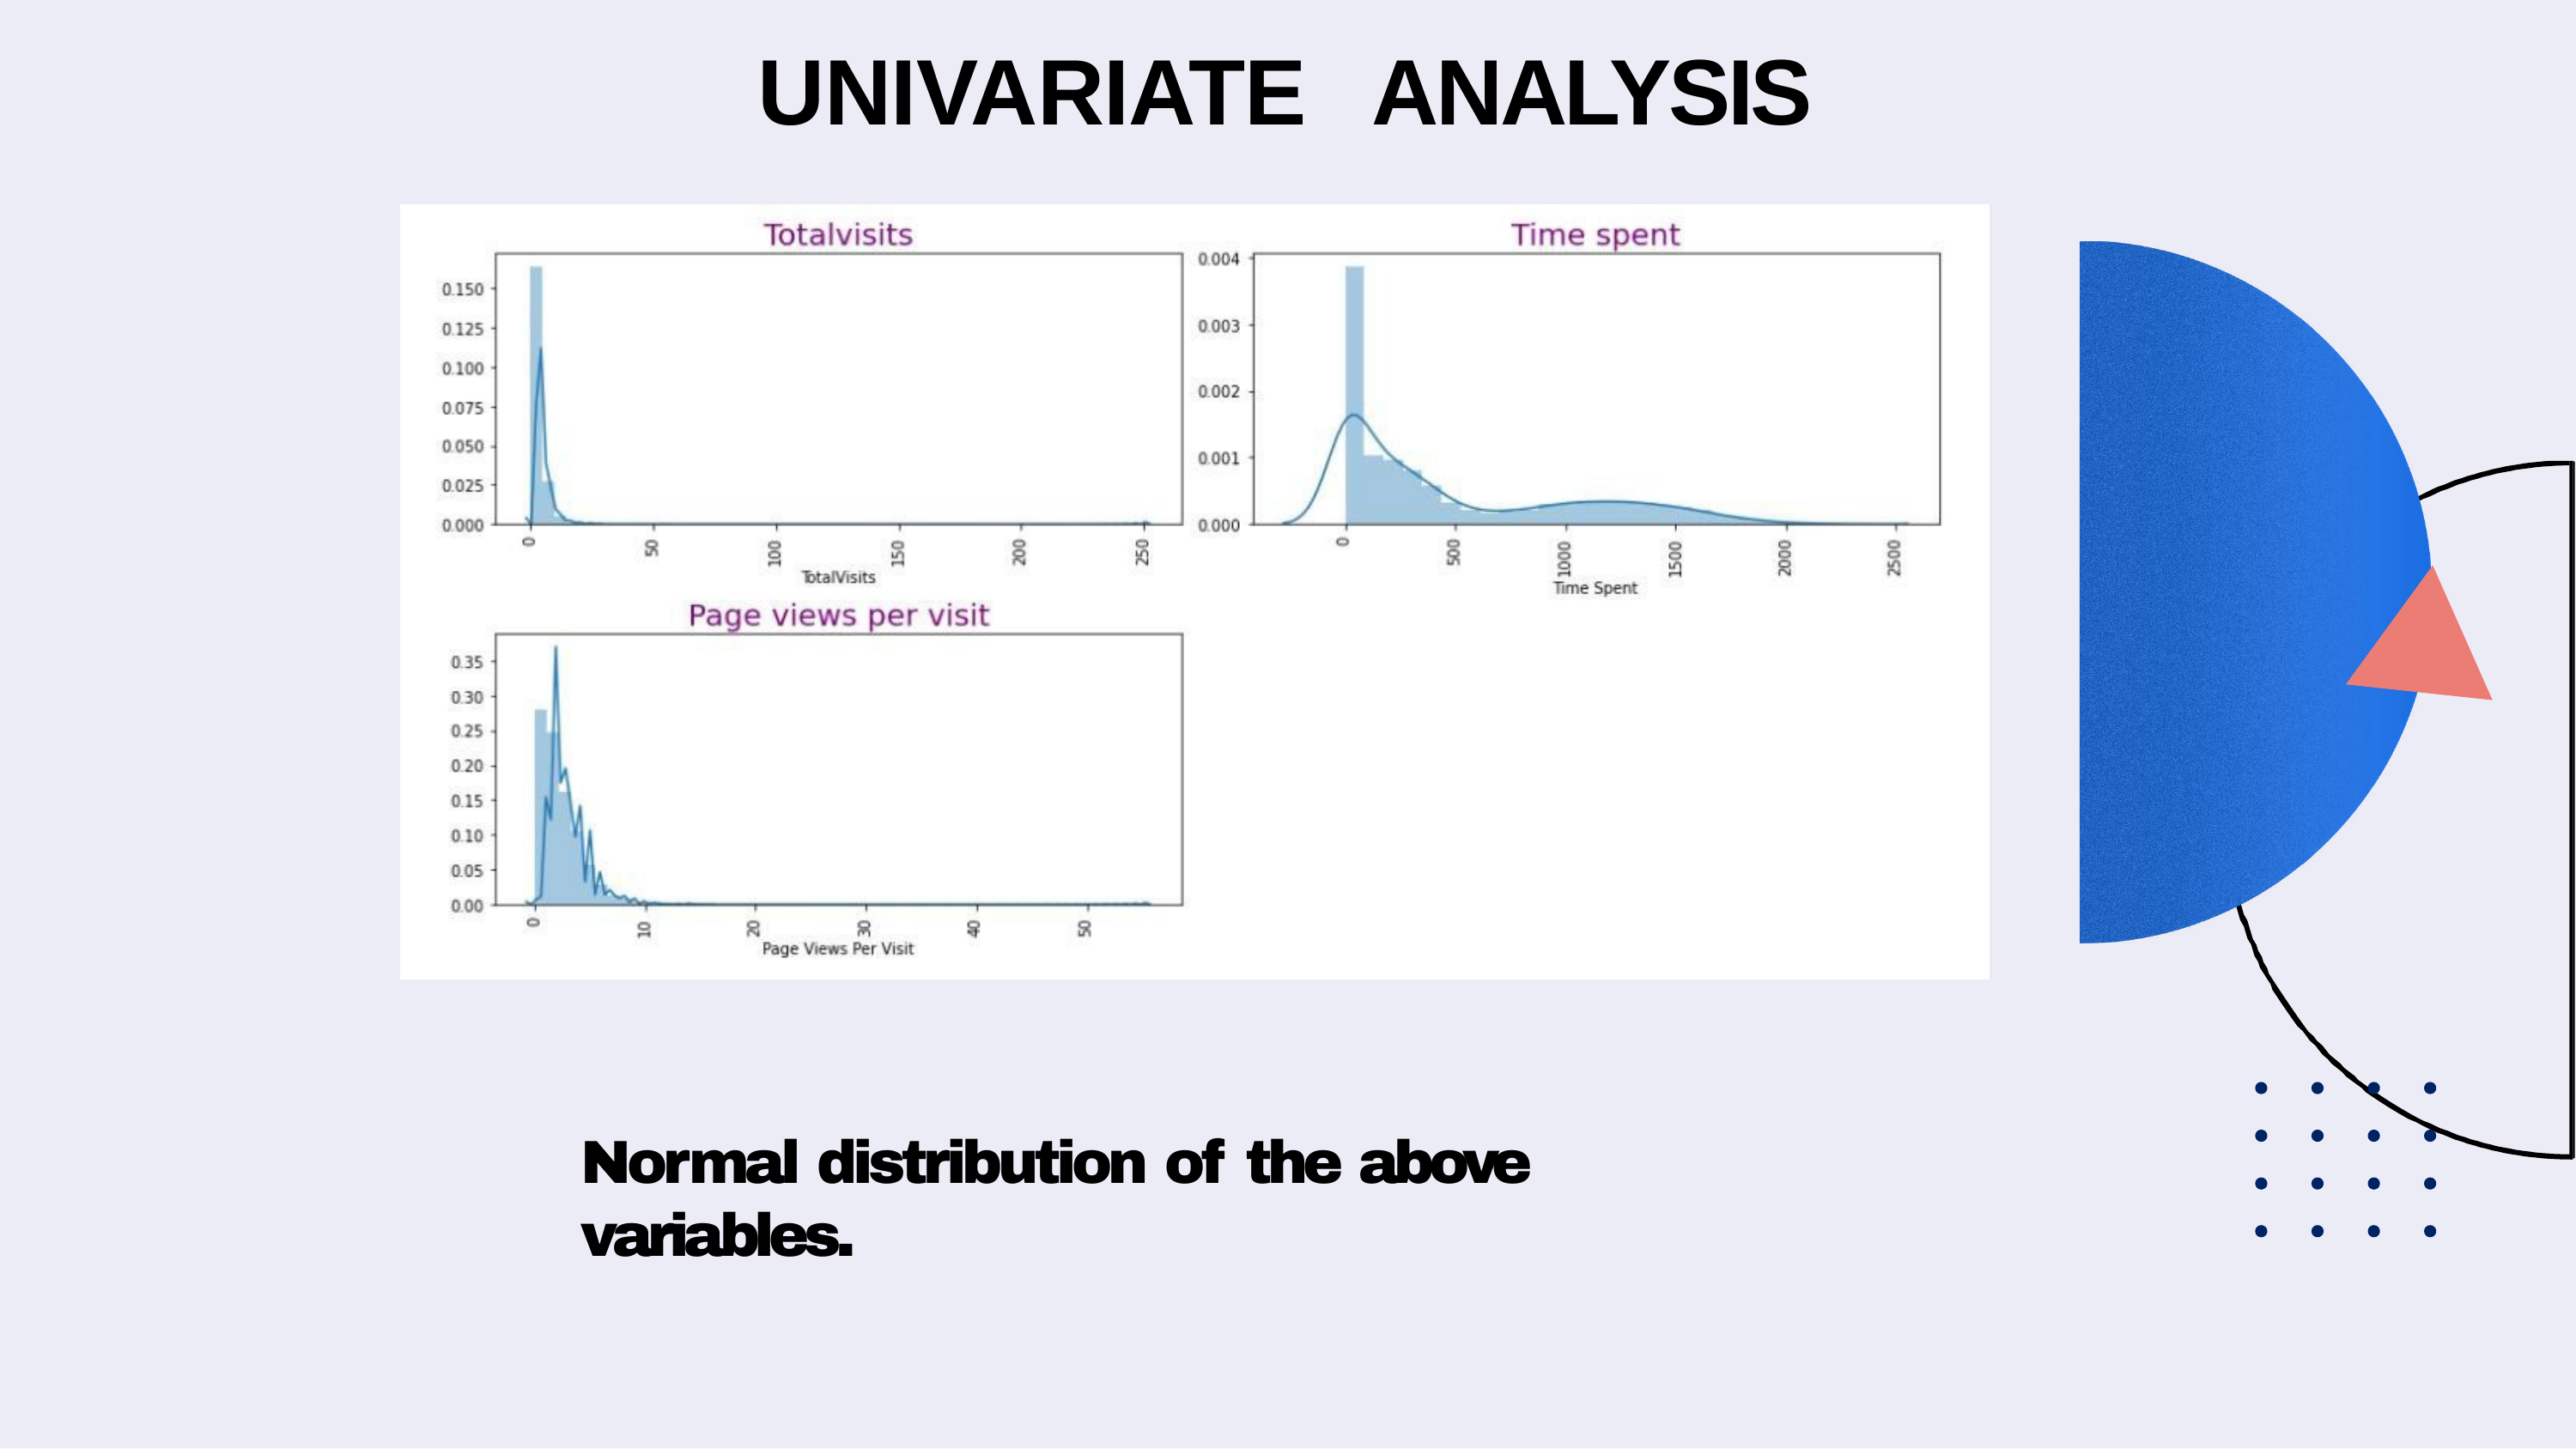

# UNIVARIATE	ANALYSIS

Normal distribution of the above variables.